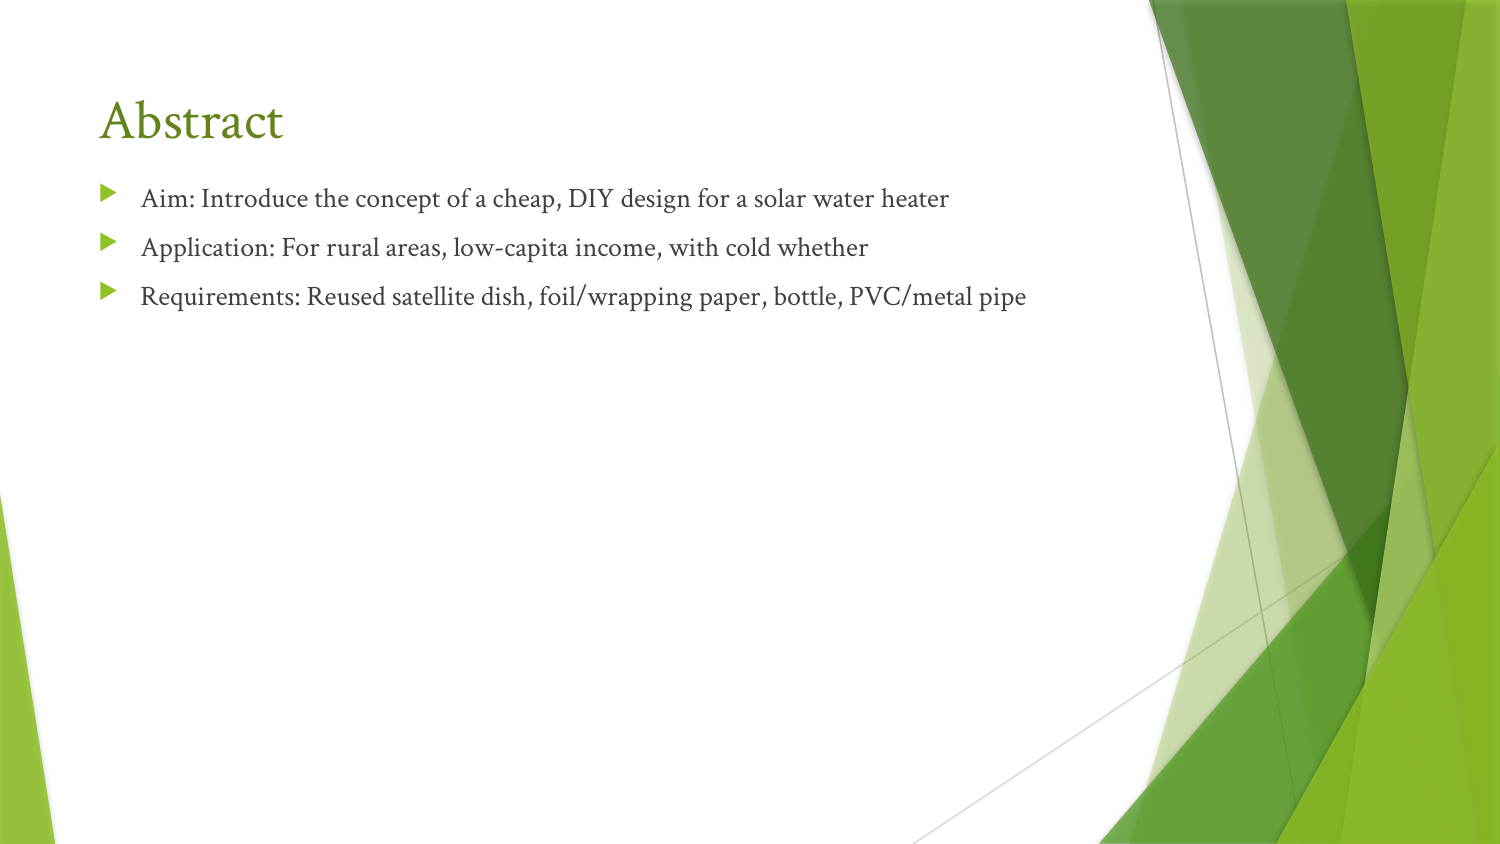

# Abstract
Aim: Introduce the concept of a cheap, DIY design for a solar water heater
Application: For rural areas, low-capita income, with cold whether
Requirements: Reused satellite dish, foil/wrapping paper, bottle, PVC/metal pipe